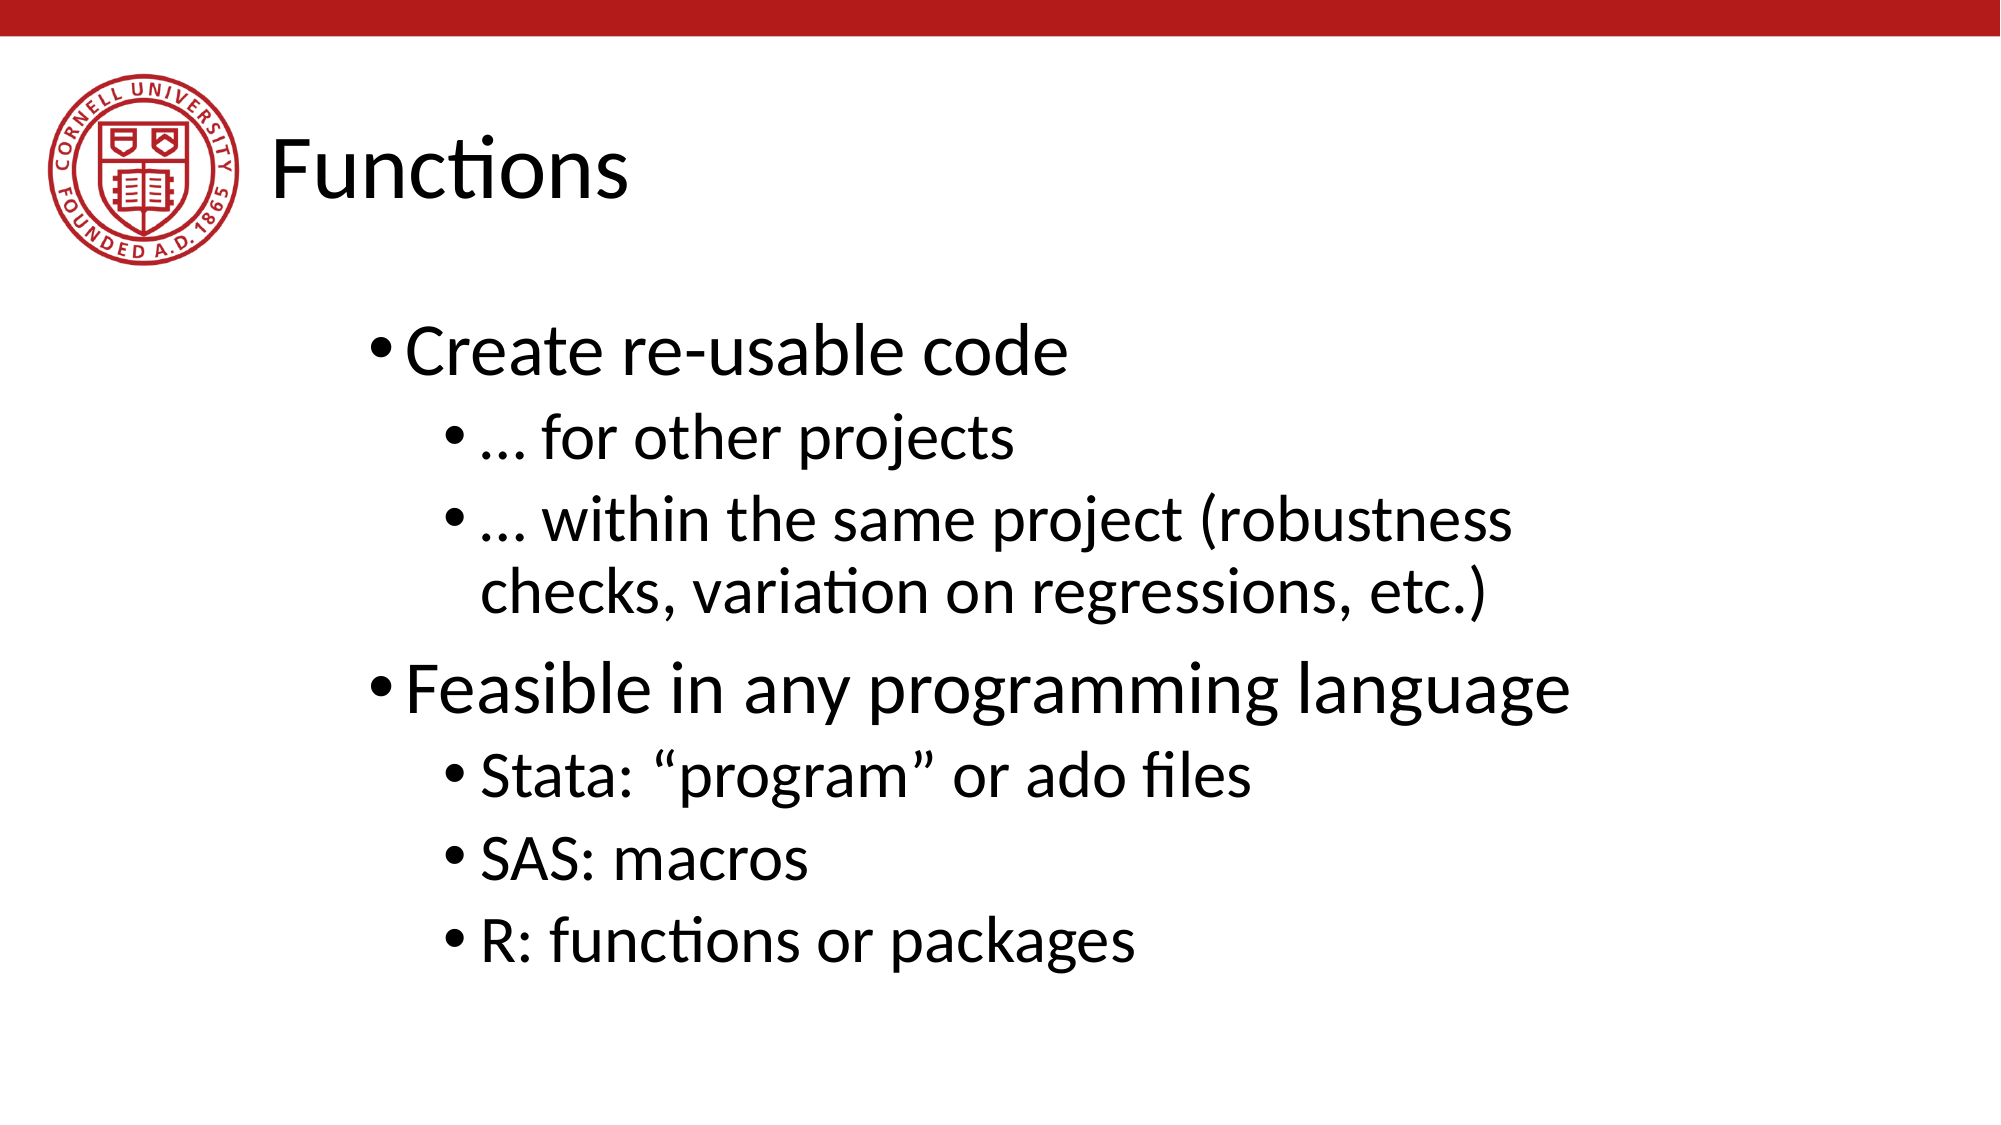

# Functions
Create re-usable code
… for other projects
… within the same project (robustness checks, variation on regressions, etc.)
Feasible in any programming language
Stata: “program” or ado files
SAS: macros
R: functions or packages